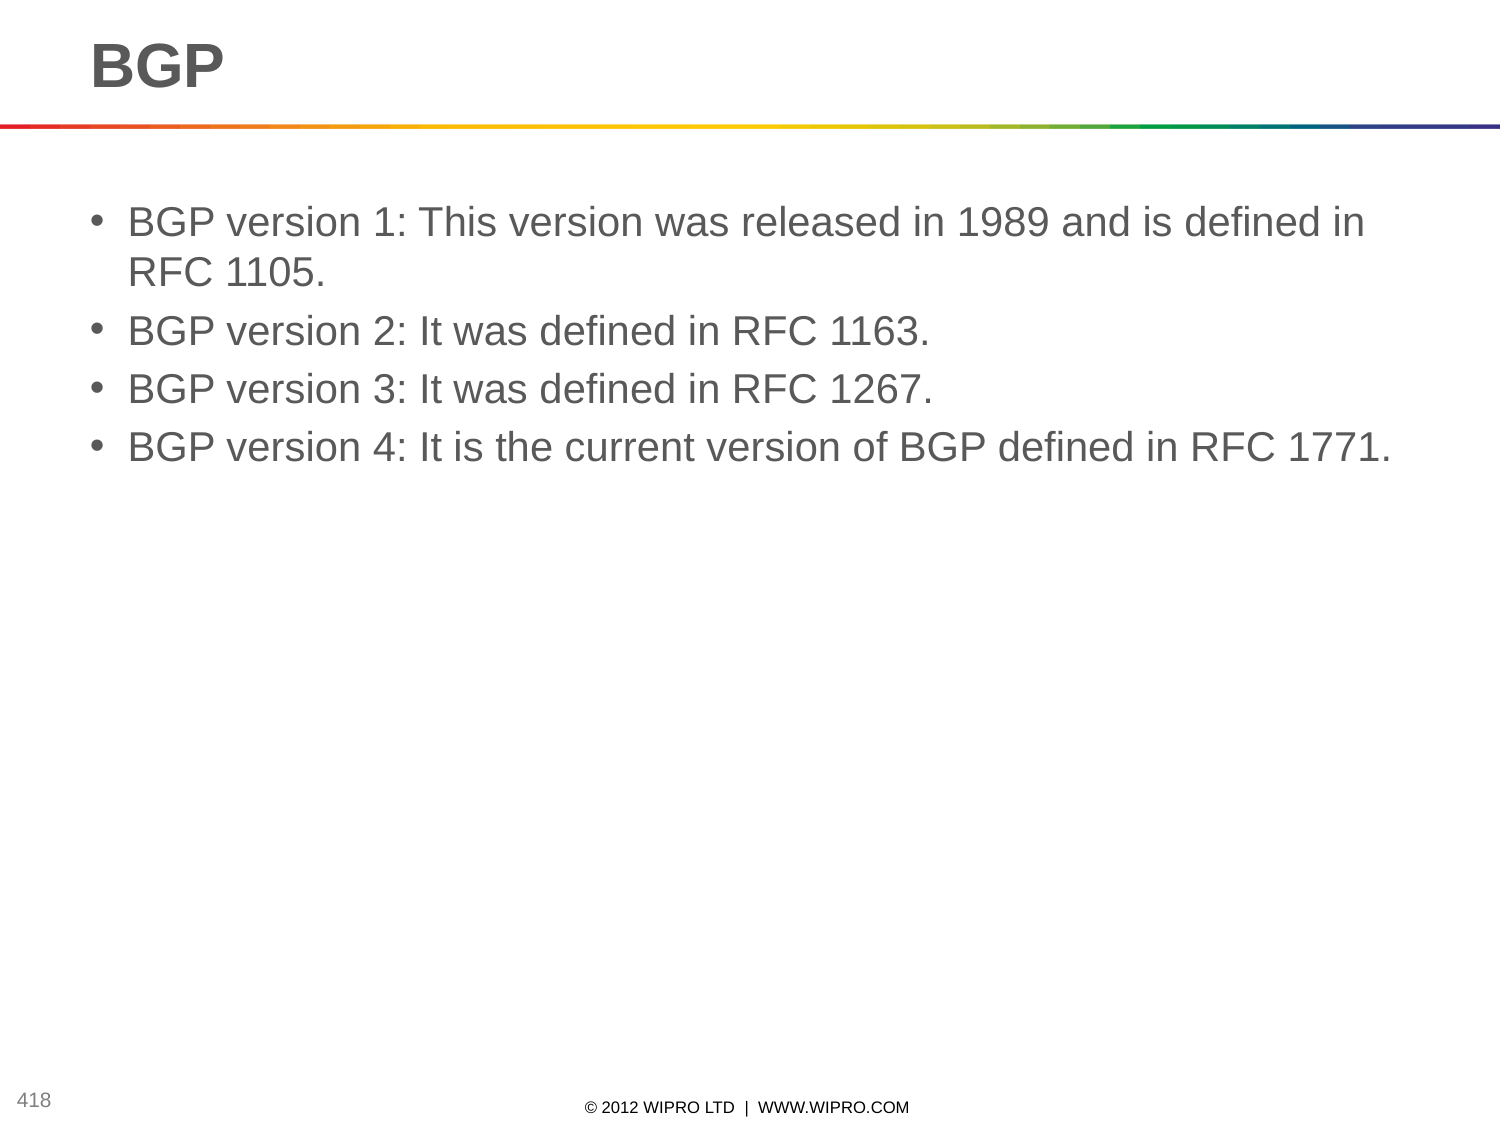

# BGP
BGP version 1: This version was released in 1989 and is defined in RFC 1105.
BGP version 2: It was defined in RFC 1163.
BGP version 3: It was defined in RFC 1267.
BGP version 4: It is the current version of BGP defined in RFC 1771.